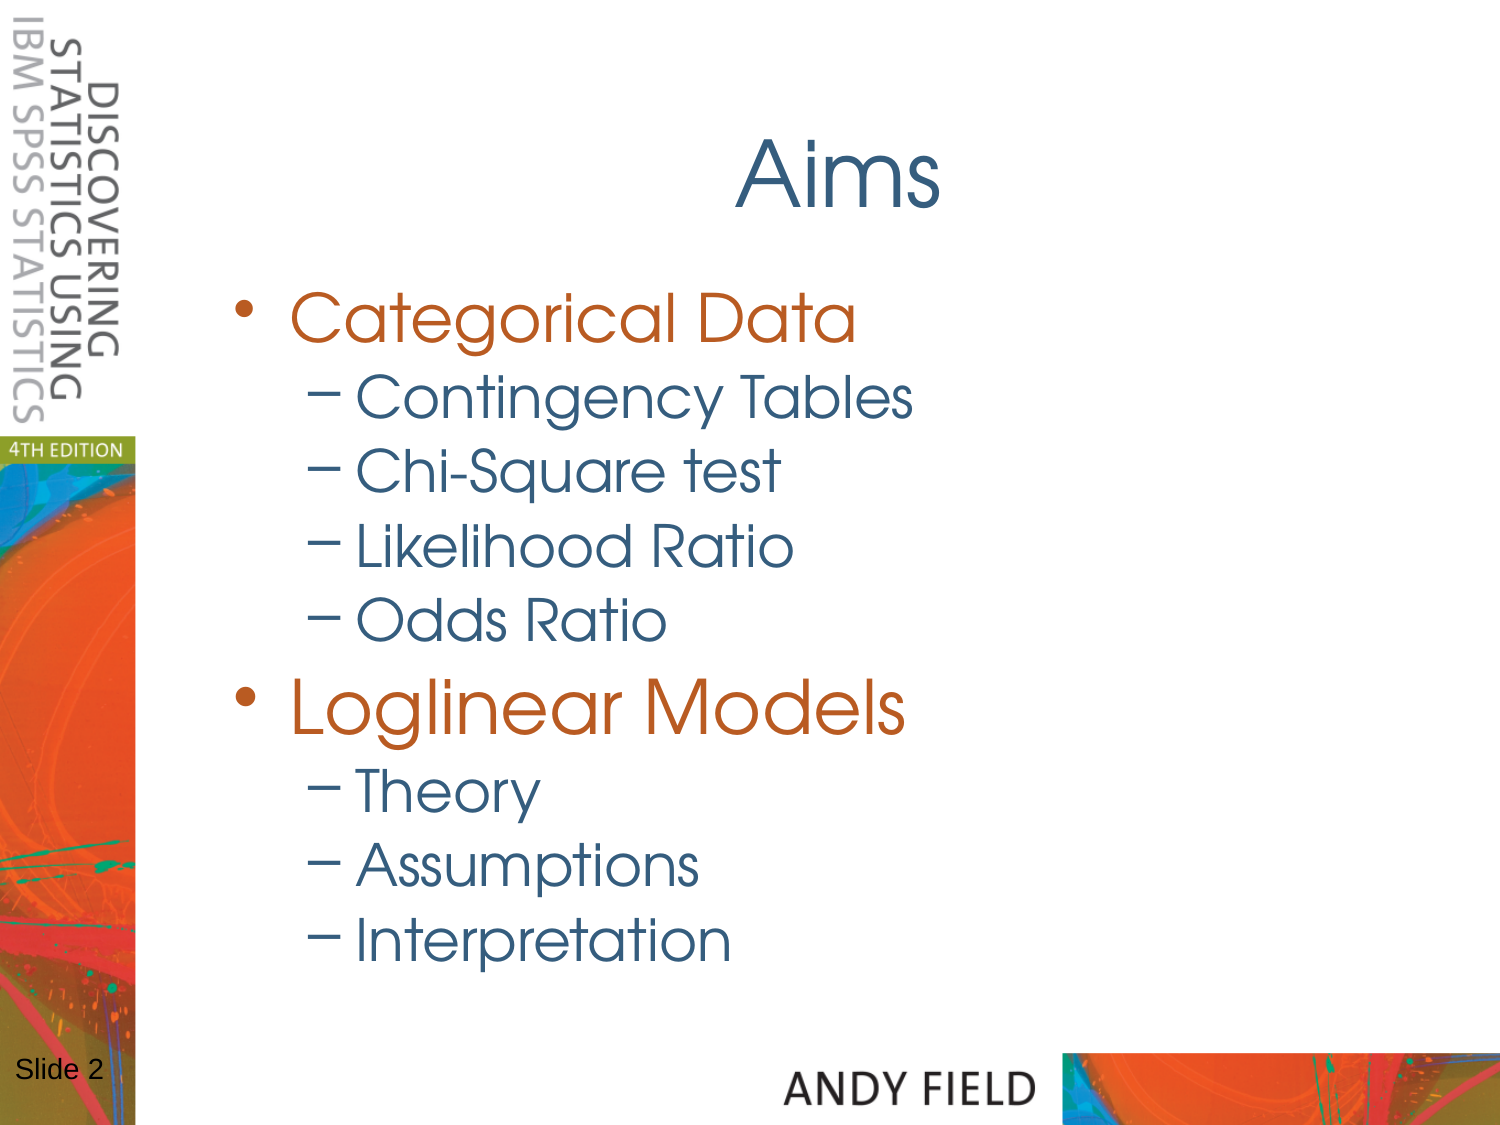

# Aims
Categorical Data
Contingency Tables
Chi-Square test
Likelihood Ratio
Odds Ratio
Loglinear Models
Theory
Assumptions
Interpretation

Slide 2